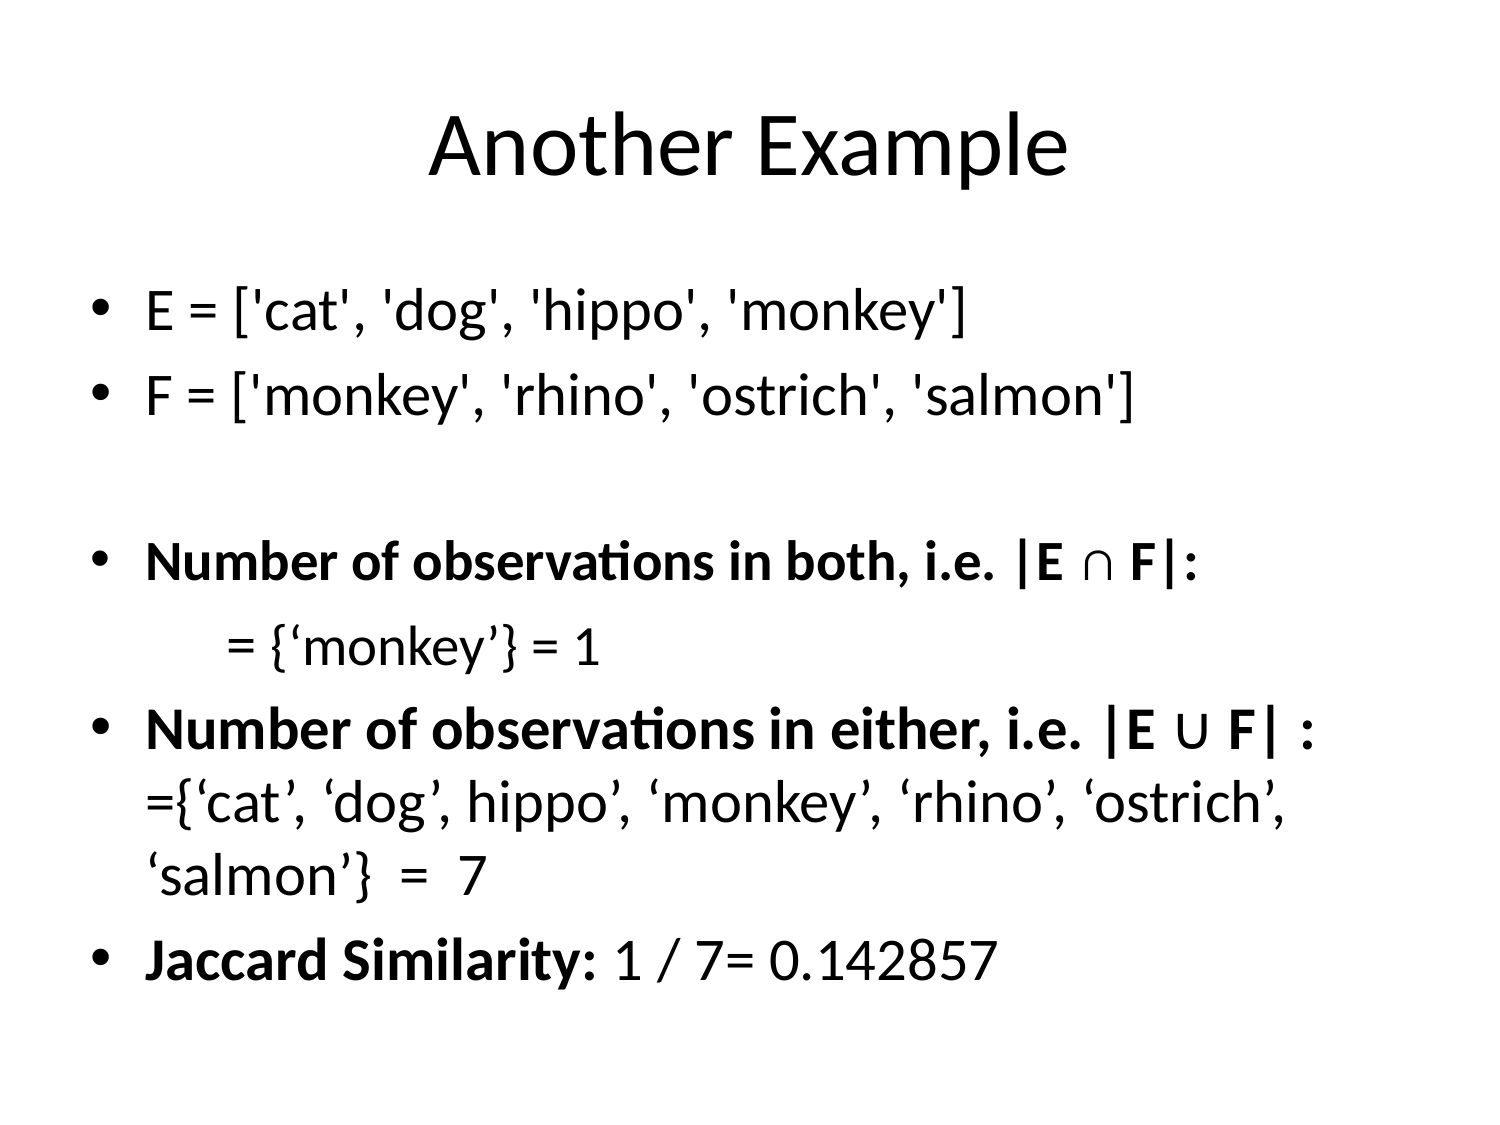

# Another Example
E = ['cat', 'dog', 'hippo', 'monkey']
F = ['monkey', 'rhino', 'ostrich', 'salmon']

Number of observations in both, i.e. |E ∩ F|:
	= {‘monkey’} = 1
Number of observations in either, i.e. |E ∪ F| : ={‘cat’, ‘dog’, hippo’, ‘monkey’, ‘rhino’, ‘ostrich’, ‘salmon’}  =  7
Jaccard Similarity: 1 / 7= 0.142857